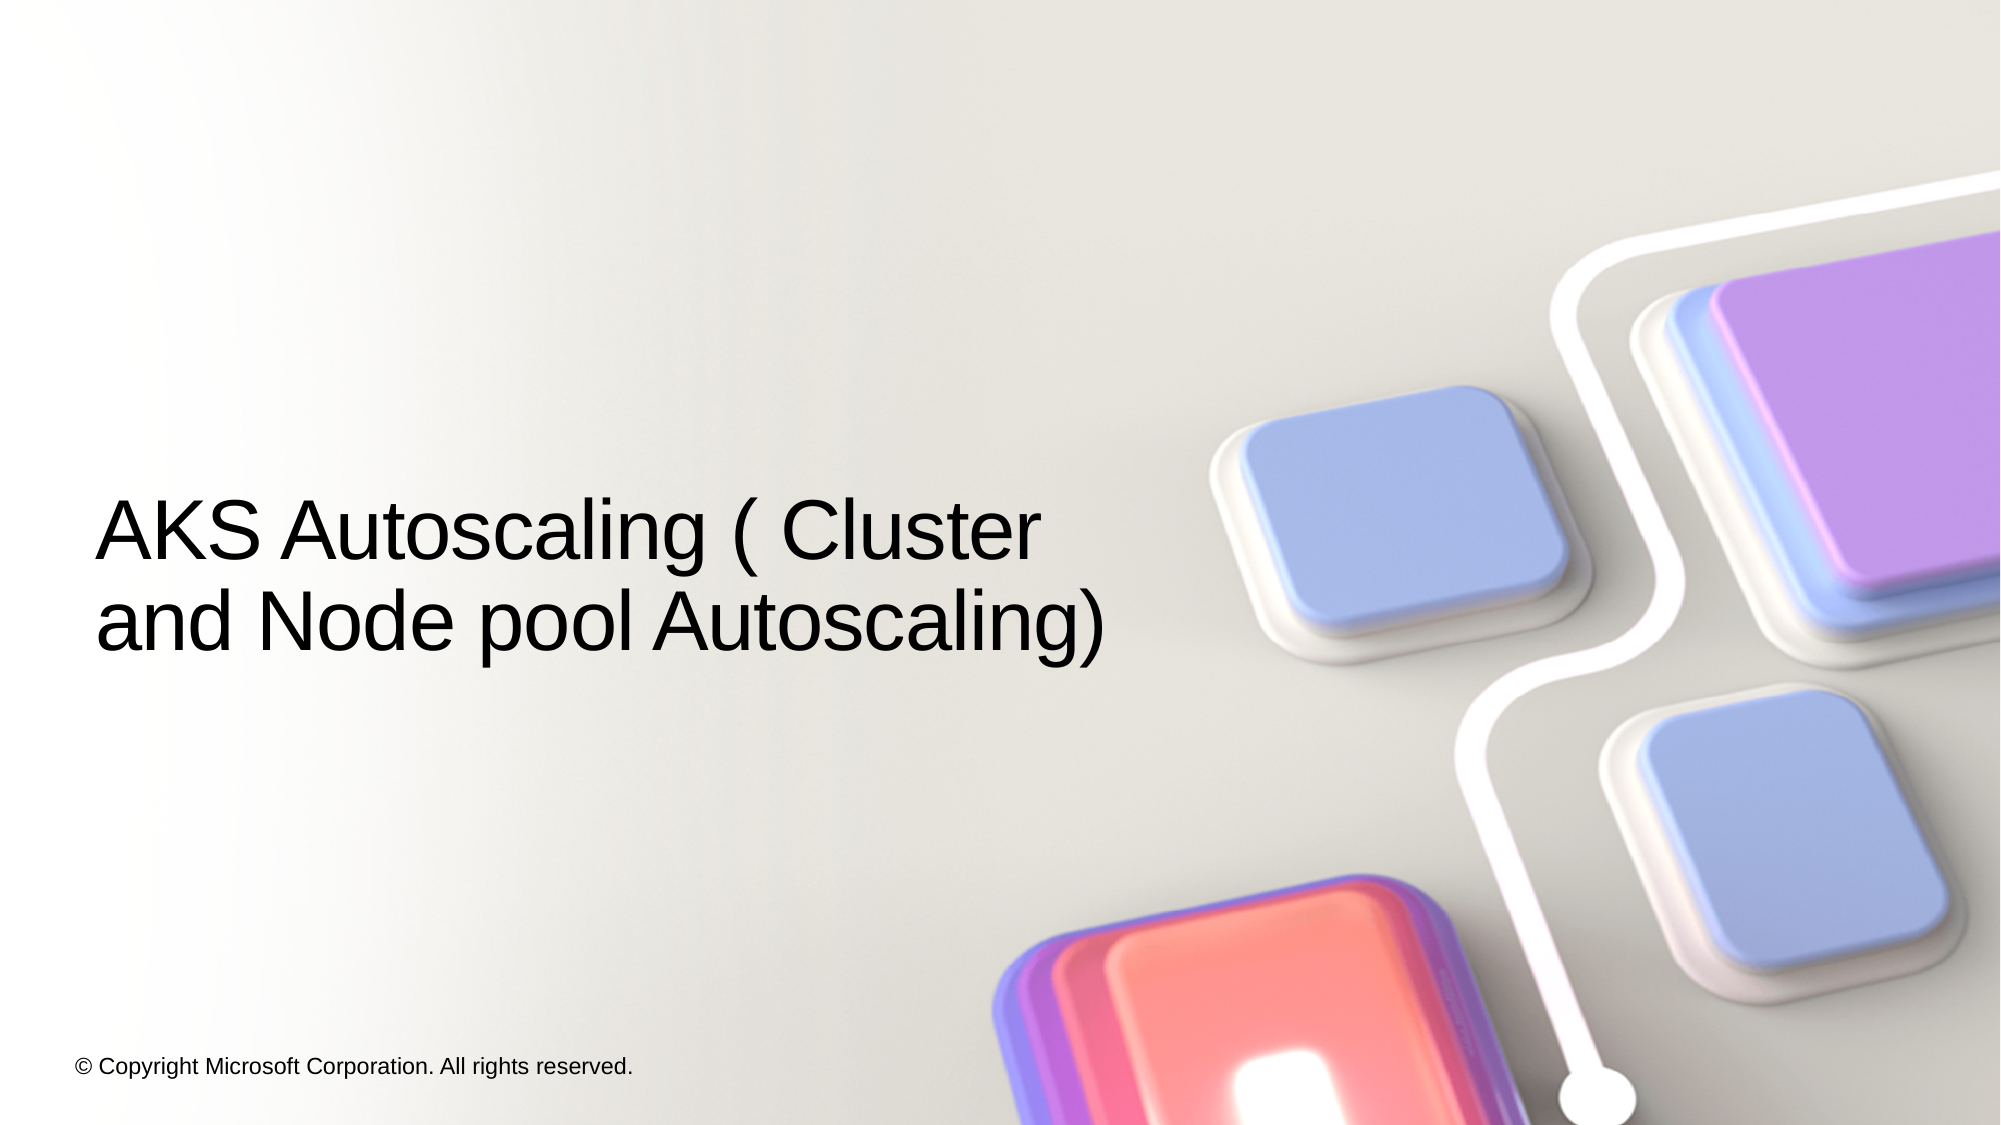

# AKS Autoscaling ( Cluster and Node pool Autoscaling)